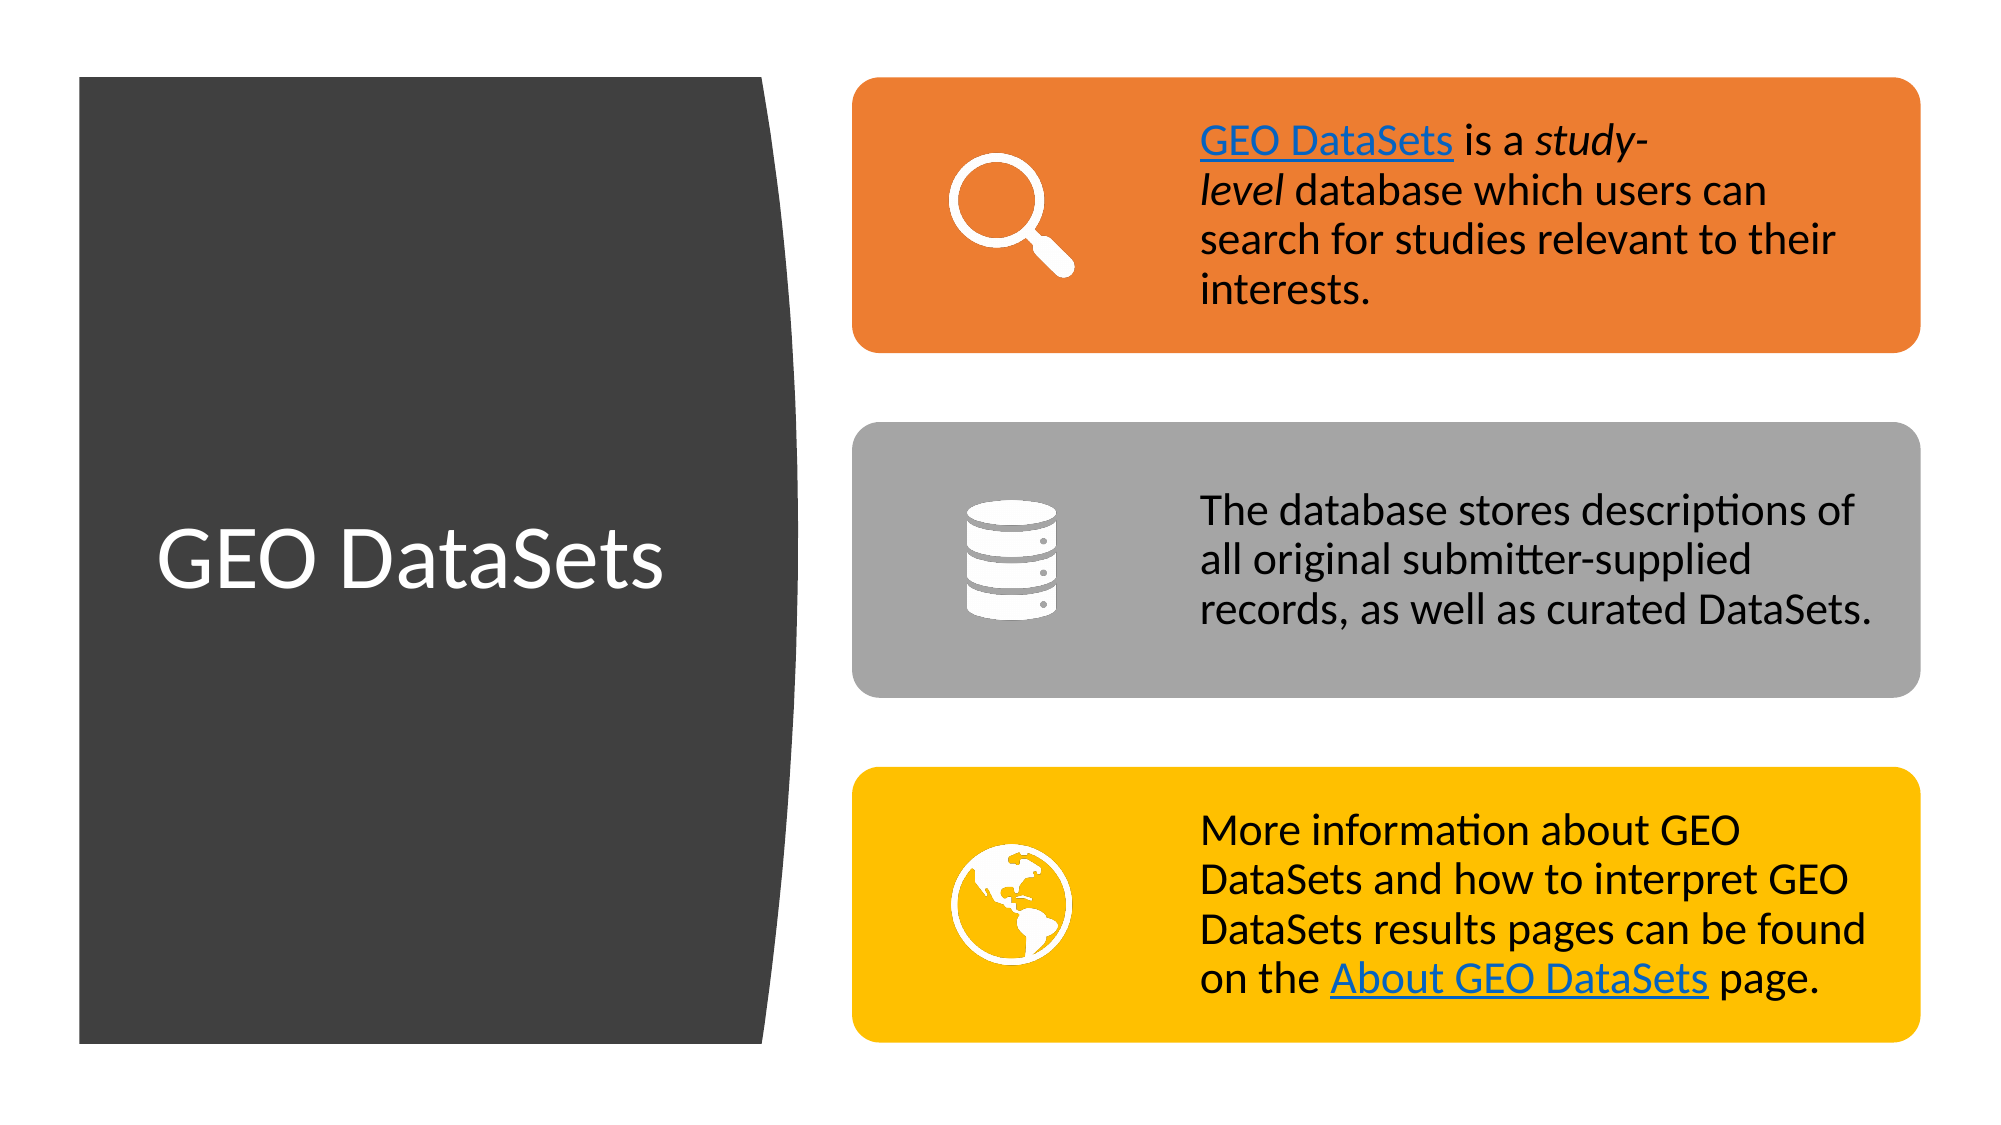

GEO DataSets is a study-level database which users can search for studies relevant to their interests.
The database stores descriptions of all original submitter-supplied records, as well as curated DataSets.
More information about GEO DataSets and how to interpret GEO DataSets results pages can be found on the About GEO DataSets page.

# GEO DataSets